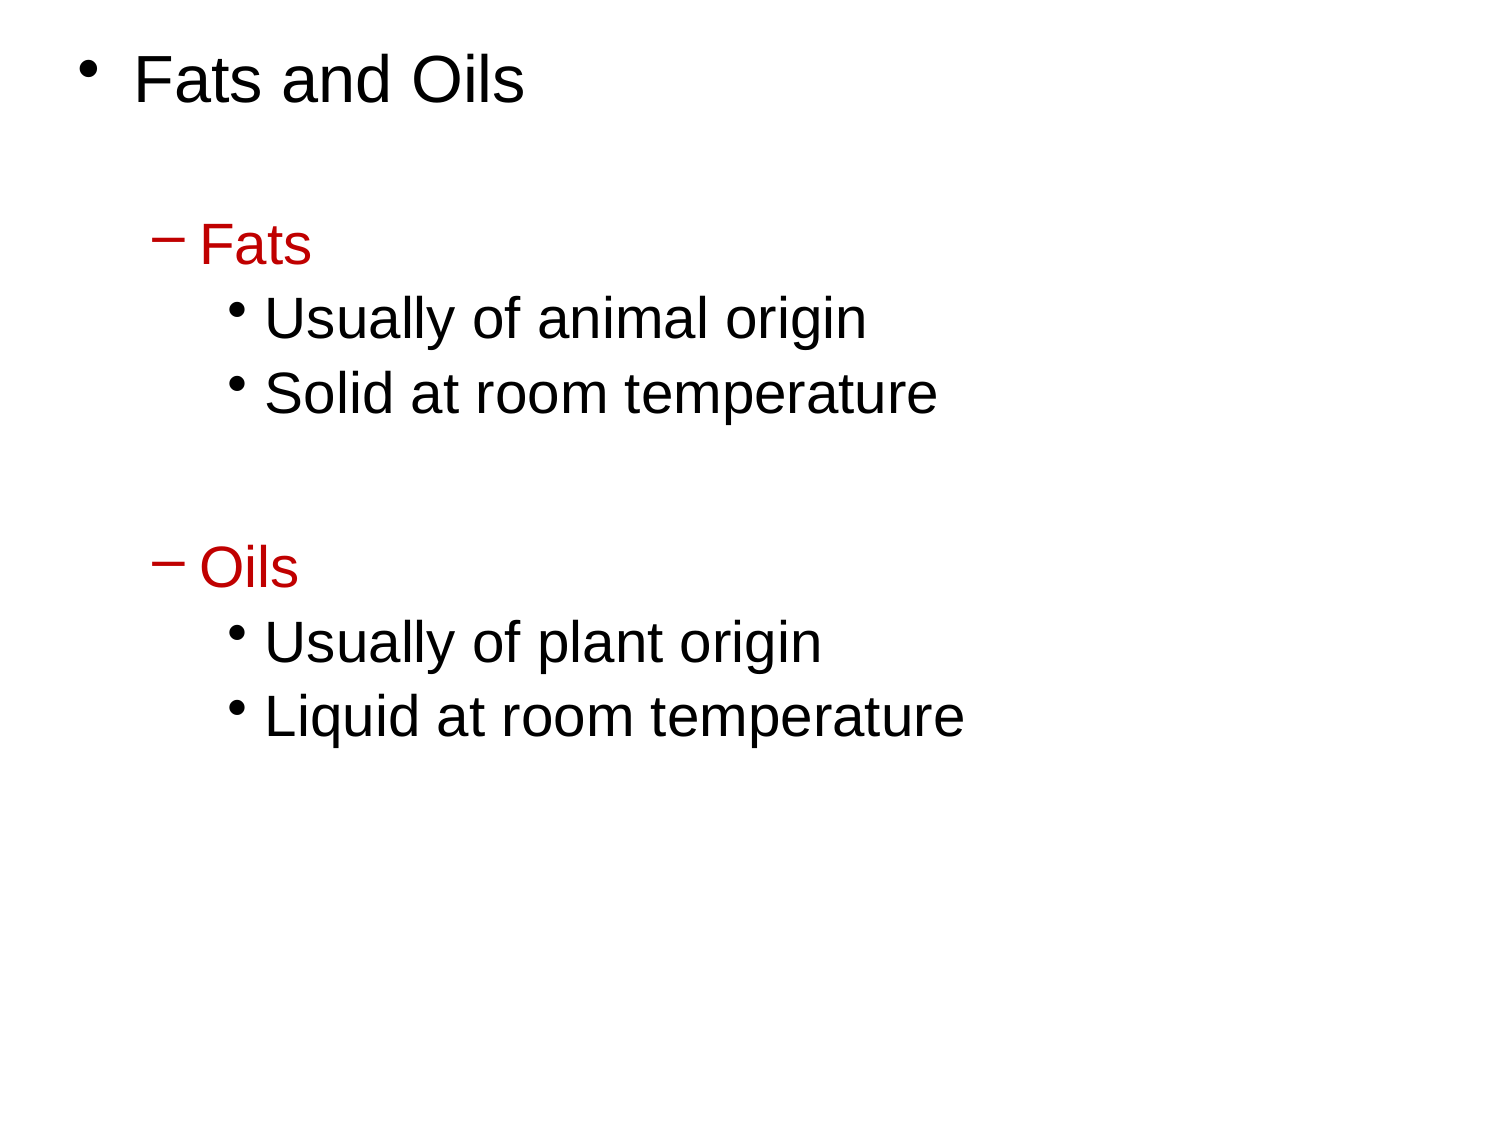

Fats and Oils

Fats
Usually of animal origin
Solid at room temperature

Oils
Usually of plant origin
Liquid at room temperature